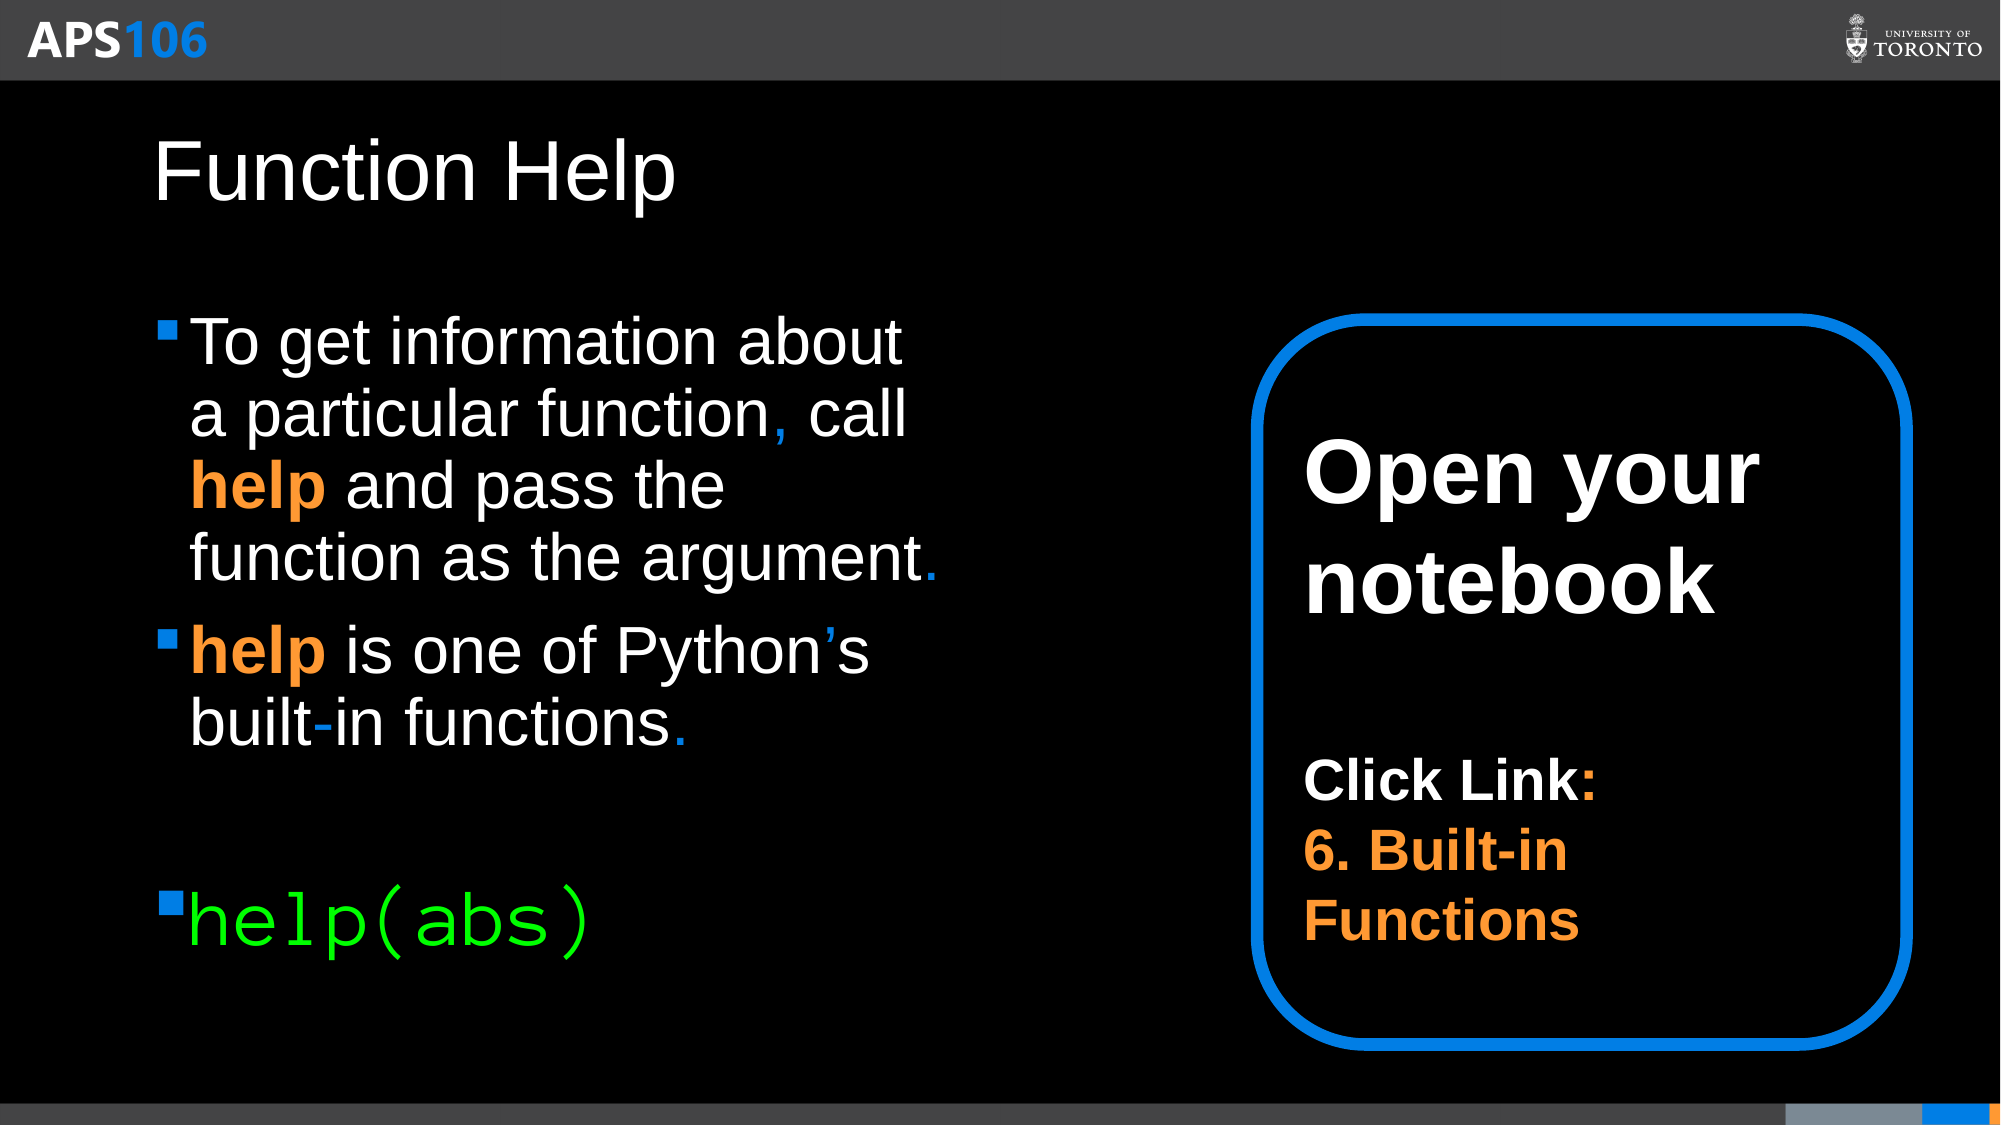

# Function Help
To get information about a particular function, call help and pass the function as the argument.
help is one of Python’s built-in functions.

help(abs)

Open your notebook

Click Link:
6. Built-in Functions